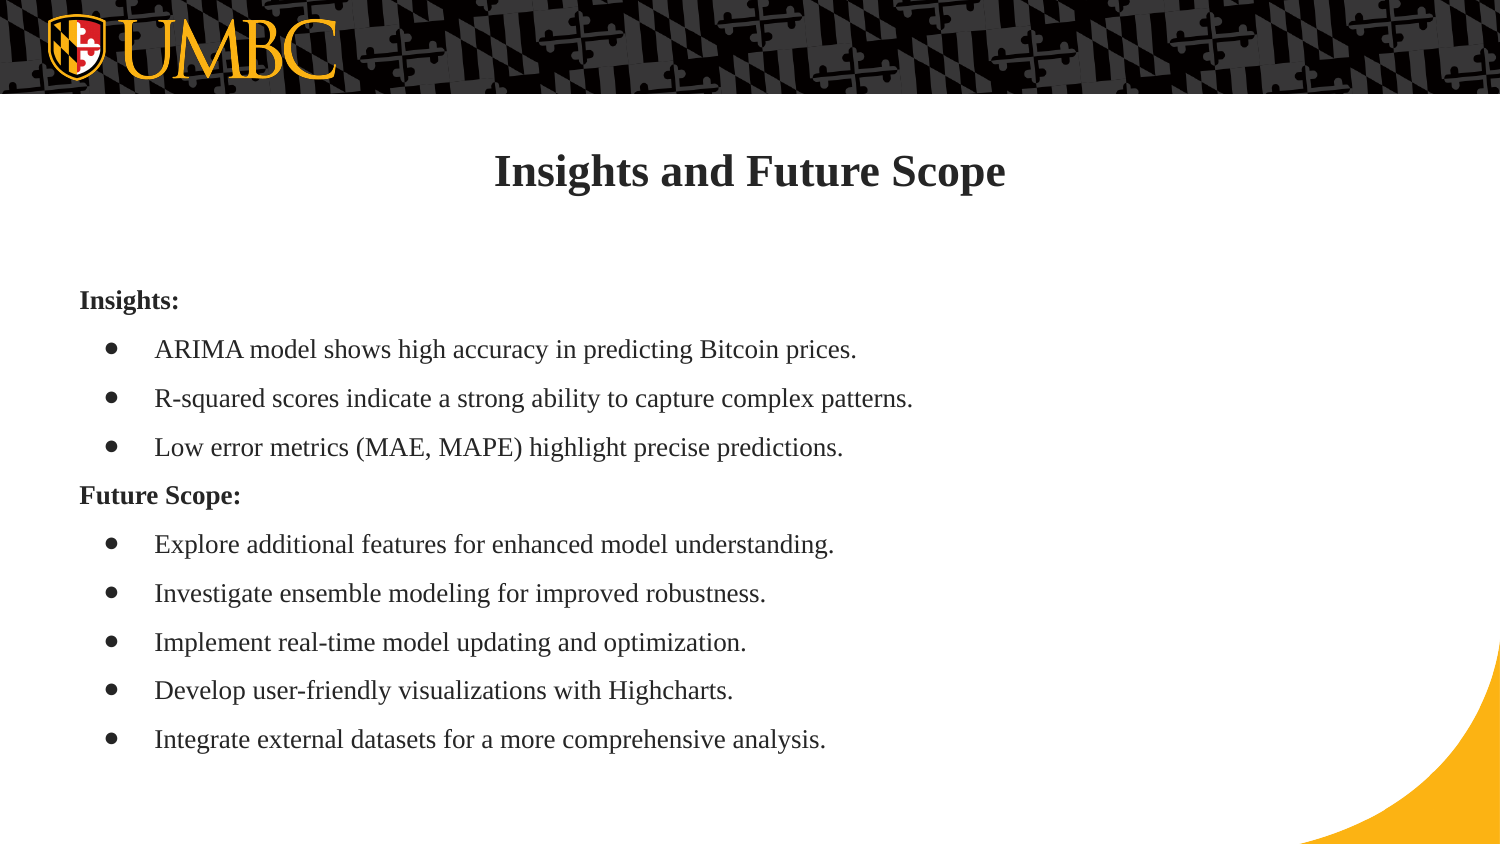

# Insights and Future Scope
Insights:
ARIMA model shows high accuracy in predicting Bitcoin prices.
R-squared scores indicate a strong ability to capture complex patterns.
Low error metrics (MAE, MAPE) highlight precise predictions.
Future Scope:
Explore additional features for enhanced model understanding.
Investigate ensemble modeling for improved robustness.
Implement real-time model updating and optimization.
Develop user-friendly visualizations with Highcharts.
Integrate external datasets for a more comprehensive analysis.